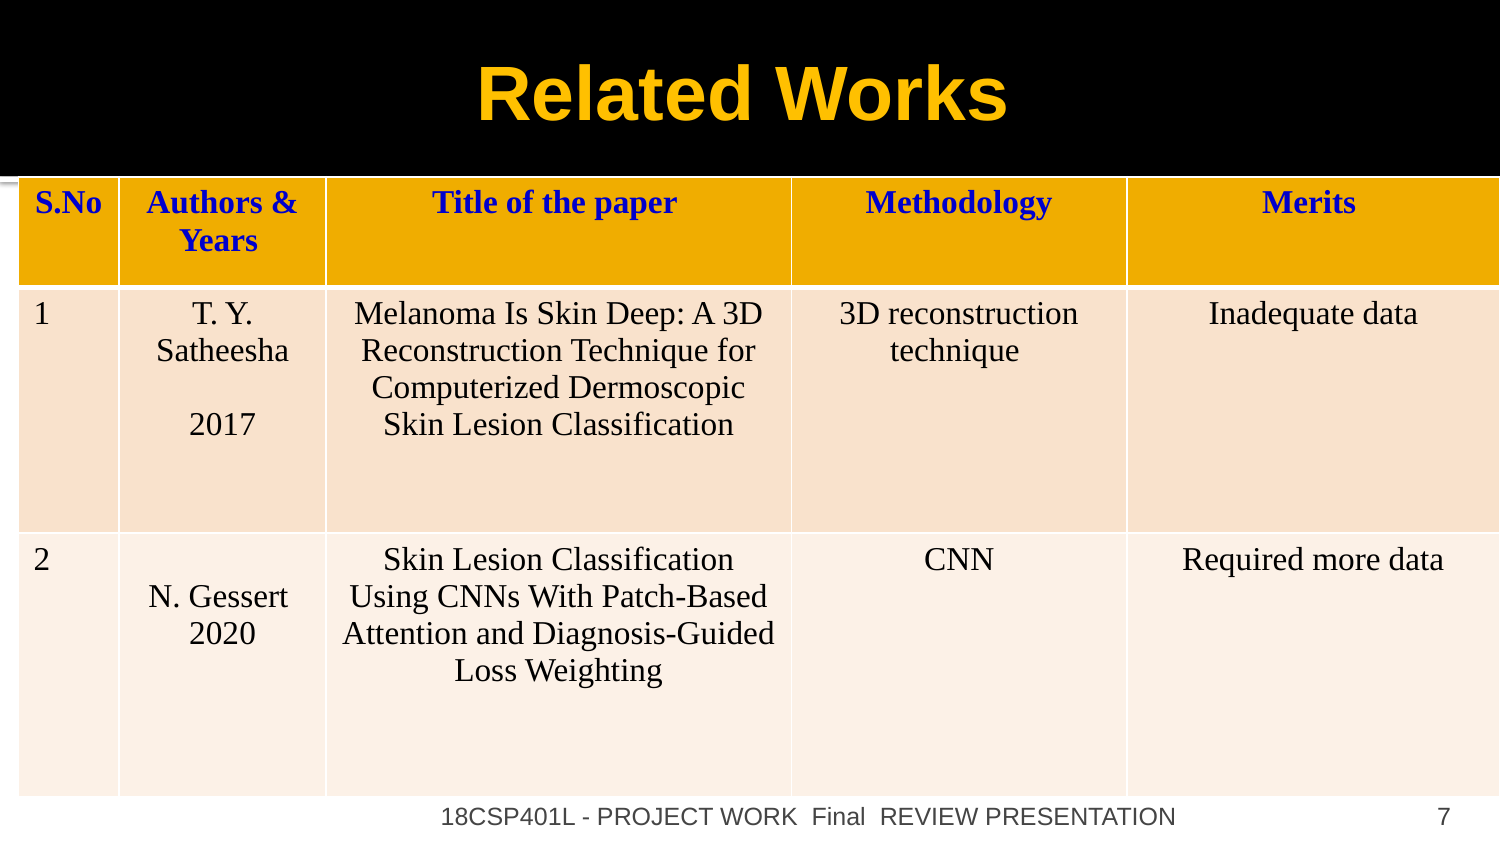

# Related Works
| S.No | Authors & Years | Title of the paper | Methodology | Merits |
| --- | --- | --- | --- | --- |
| 1 | T. Y. Satheesha 2017 | Melanoma Is Skin Deep: A 3D Reconstruction Technique for Computerized Dermoscopic Skin Lesion Classification | 3D reconstruction technique | Inadequate data |
| 2 | N. Gessert 2020 | Skin Lesion Classification Using CNNs With Patch-Based Attention and Diagnosis-Guided Loss Weighting | CNN | Required more data |

18CSP401L - PROJECT WORK  Final  REVIEW PRESENTATION
7